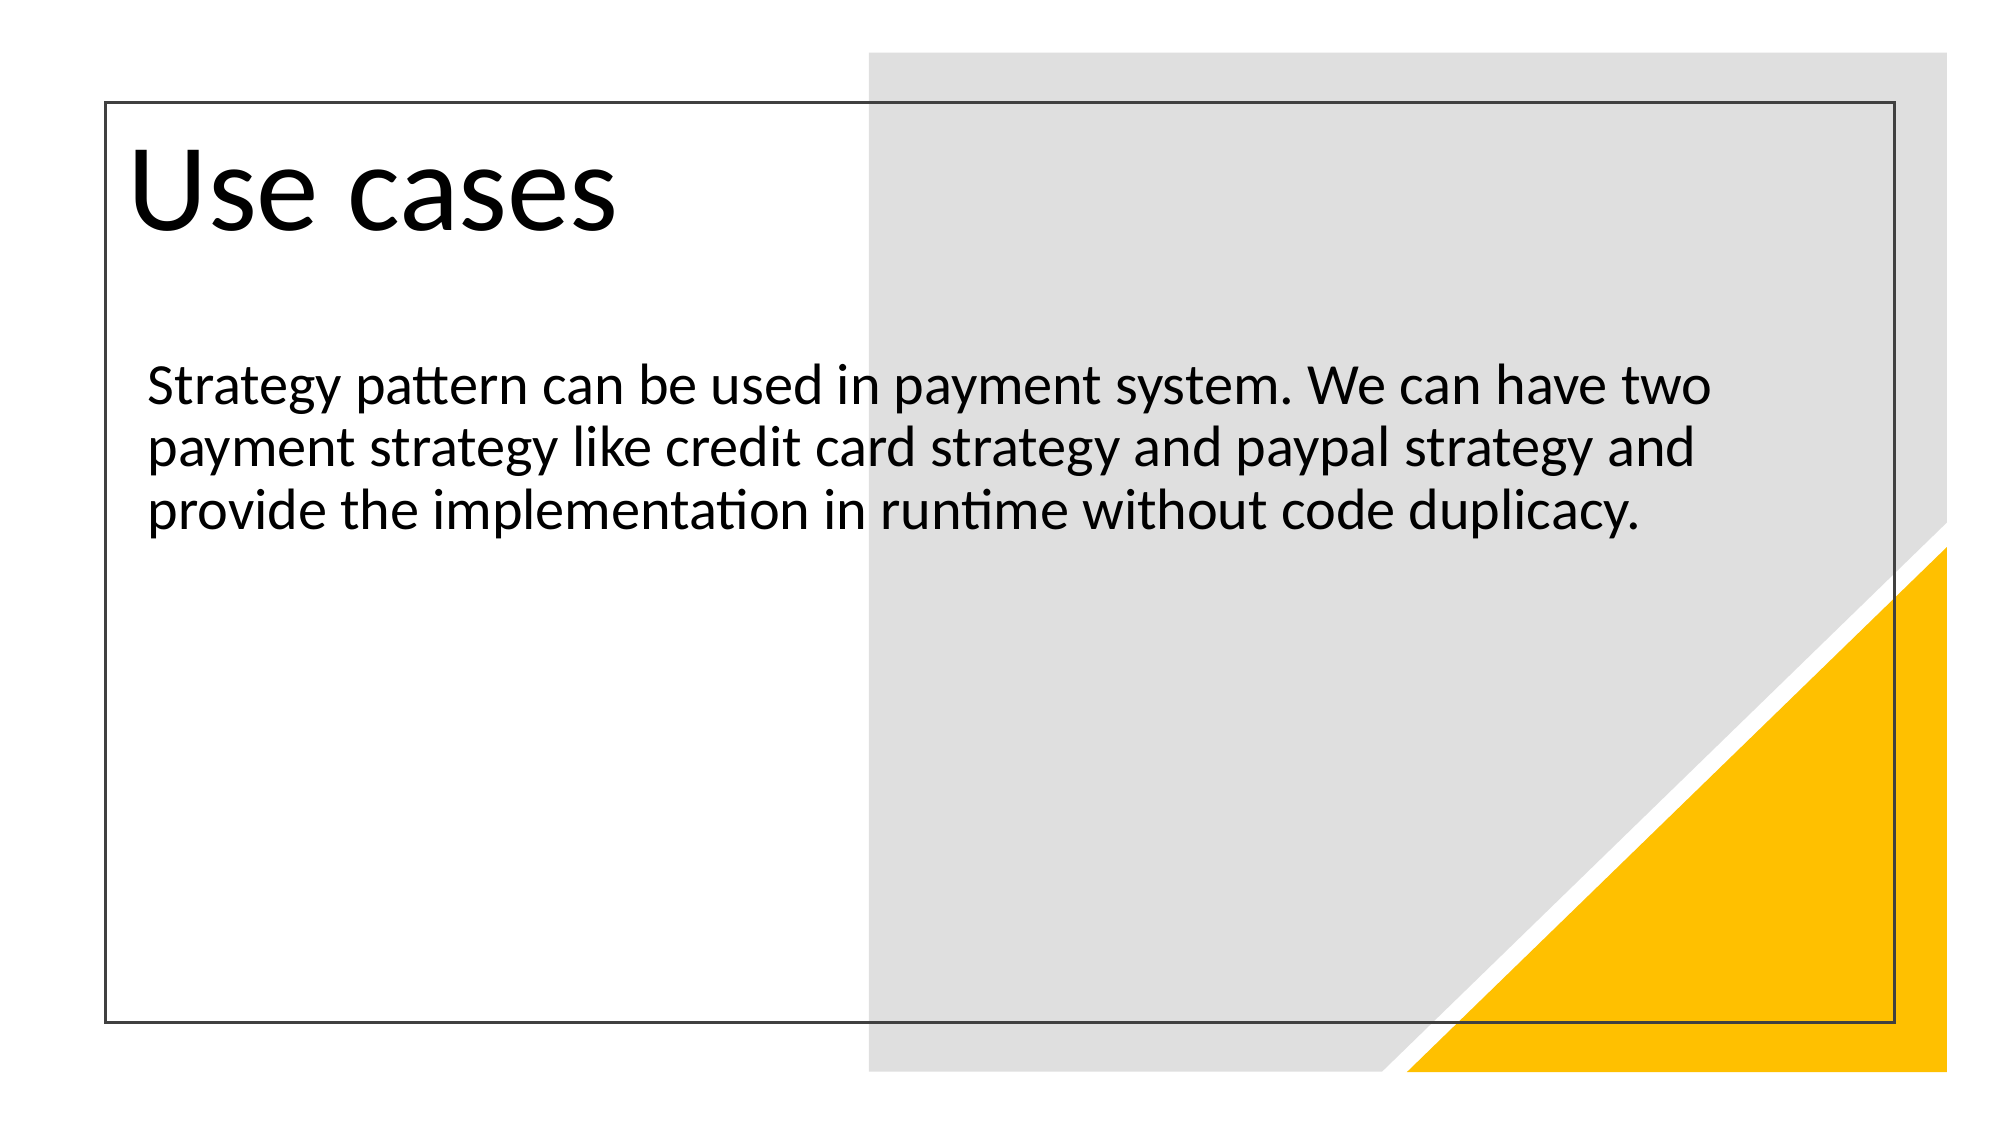

# Use cases

Strategy pattern can be used in payment system. We can have two payment strategy like credit card strategy and paypal strategy and provide the implementation in runtime without code duplicacy.